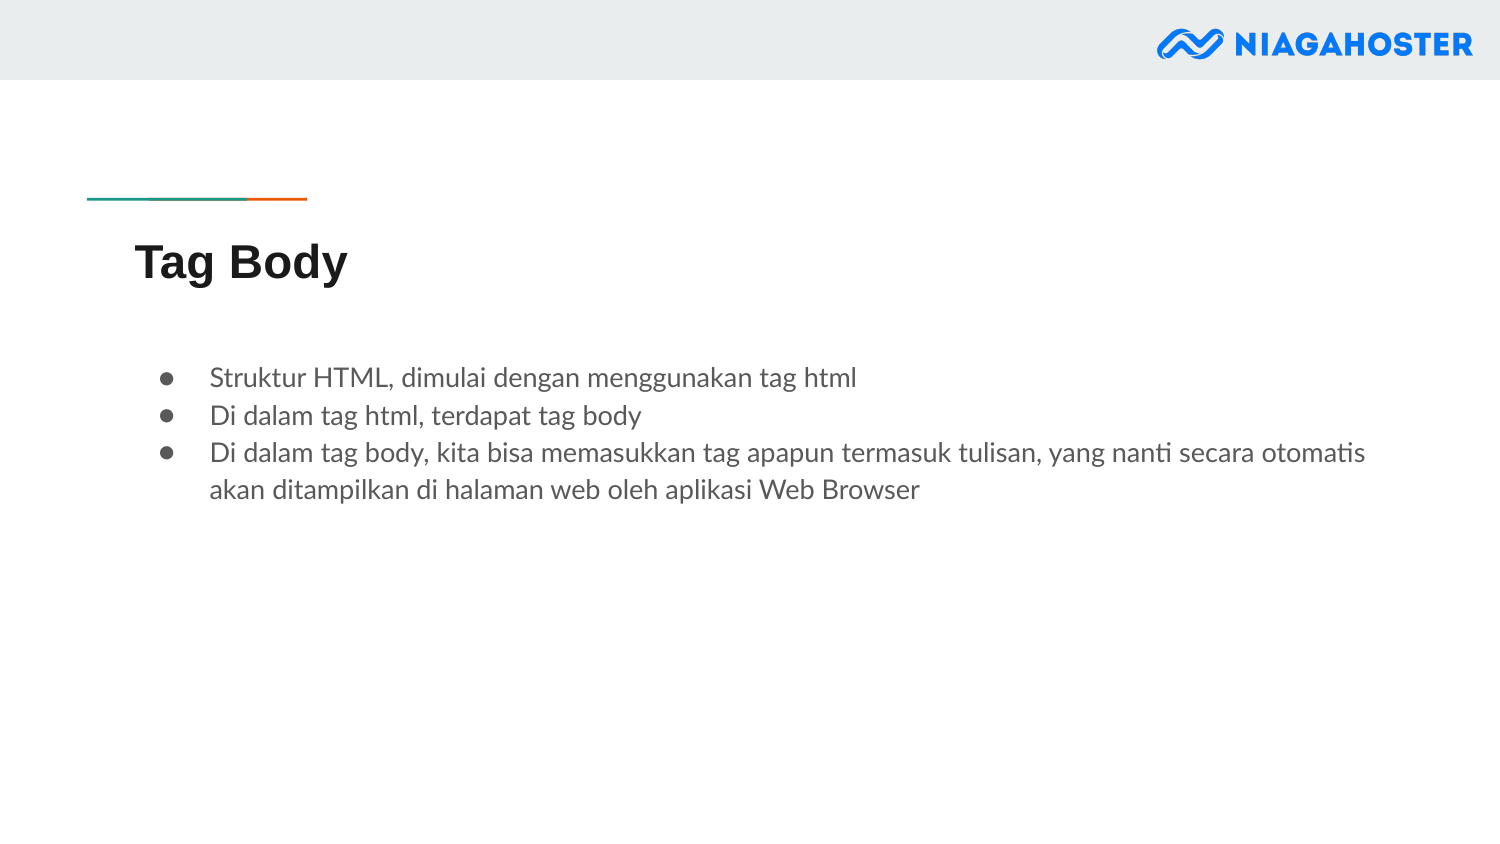

# Tag Body
Struktur HTML, dimulai dengan menggunakan tag html
Di dalam tag html, terdapat tag body
Di dalam tag body, kita bisa memasukkan tag apapun termasuk tulisan, yang nanti secara otomatis akan ditampilkan di halaman web oleh aplikasi Web Browser